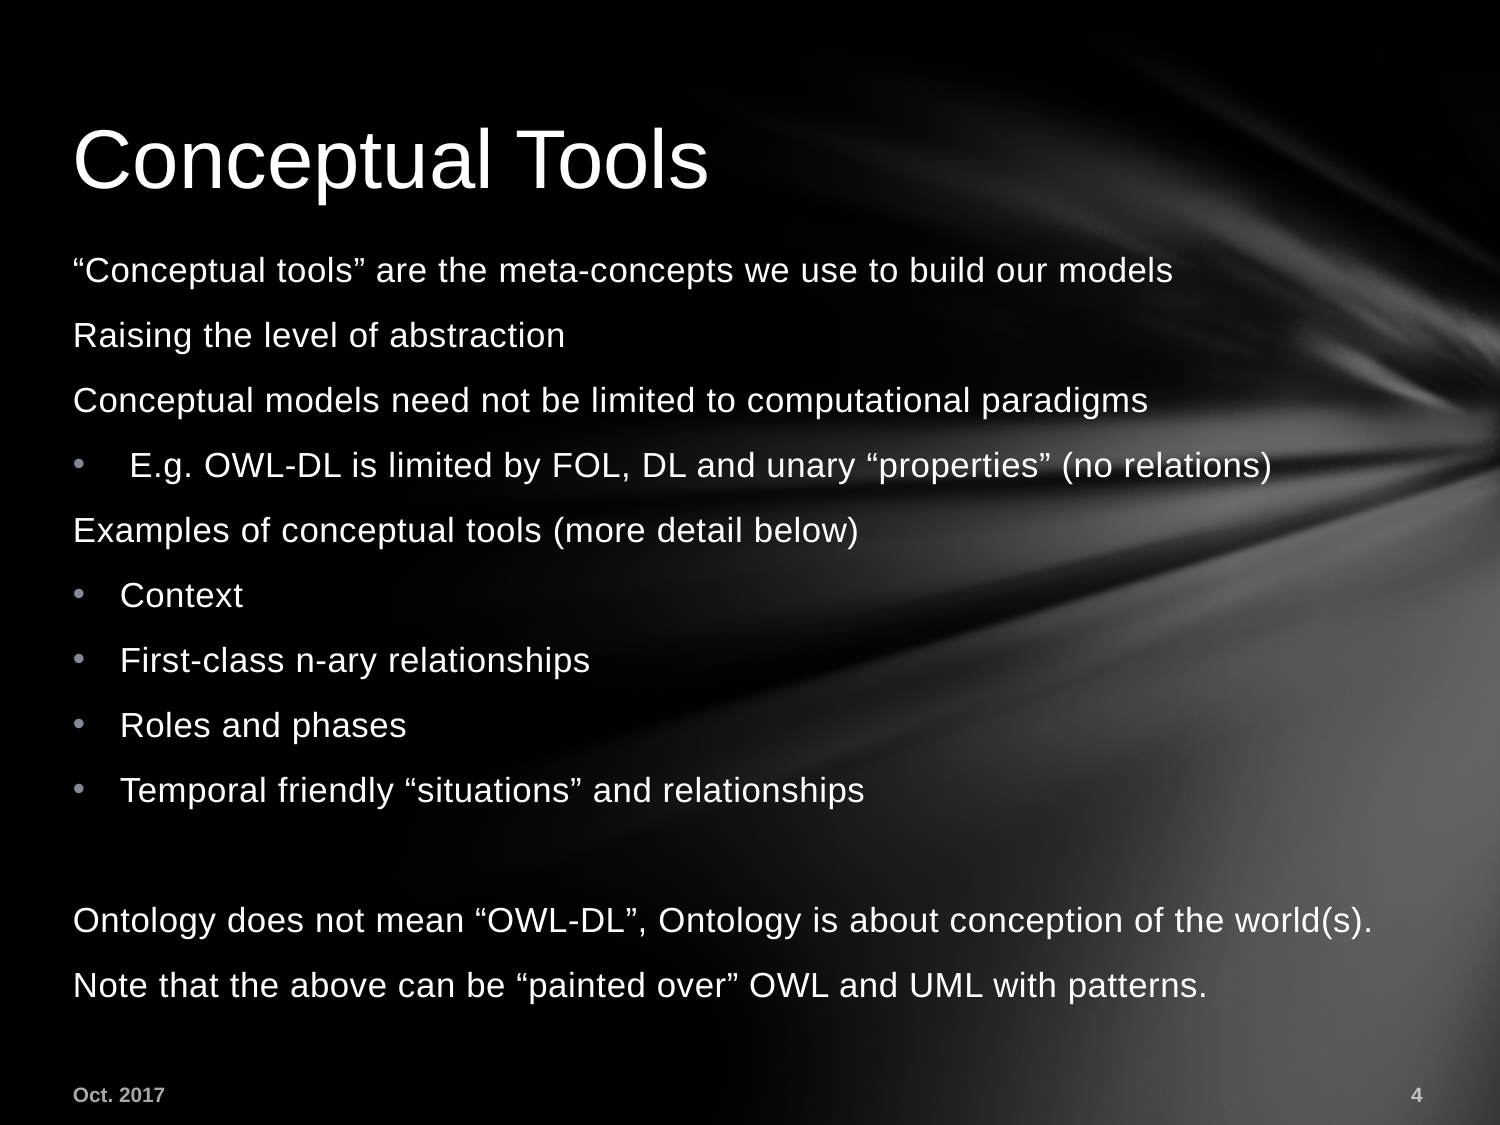

# Conceptual Tools
“Conceptual tools” are the meta-concepts we use to build our models
Raising the level of abstraction
Conceptual models need not be limited to computational paradigms
E.g. OWL-DL is limited by FOL, DL and unary “properties” (no relations)
Examples of conceptual tools (more detail below)
Context
First-class n-ary relationships
Roles and phases
Temporal friendly “situations” and relationships

Ontology does not mean “OWL-DL”, Ontology is about conception of the world(s).
Note that the above can be “painted over” OWL and UML with patterns.
Oct. 2017

4